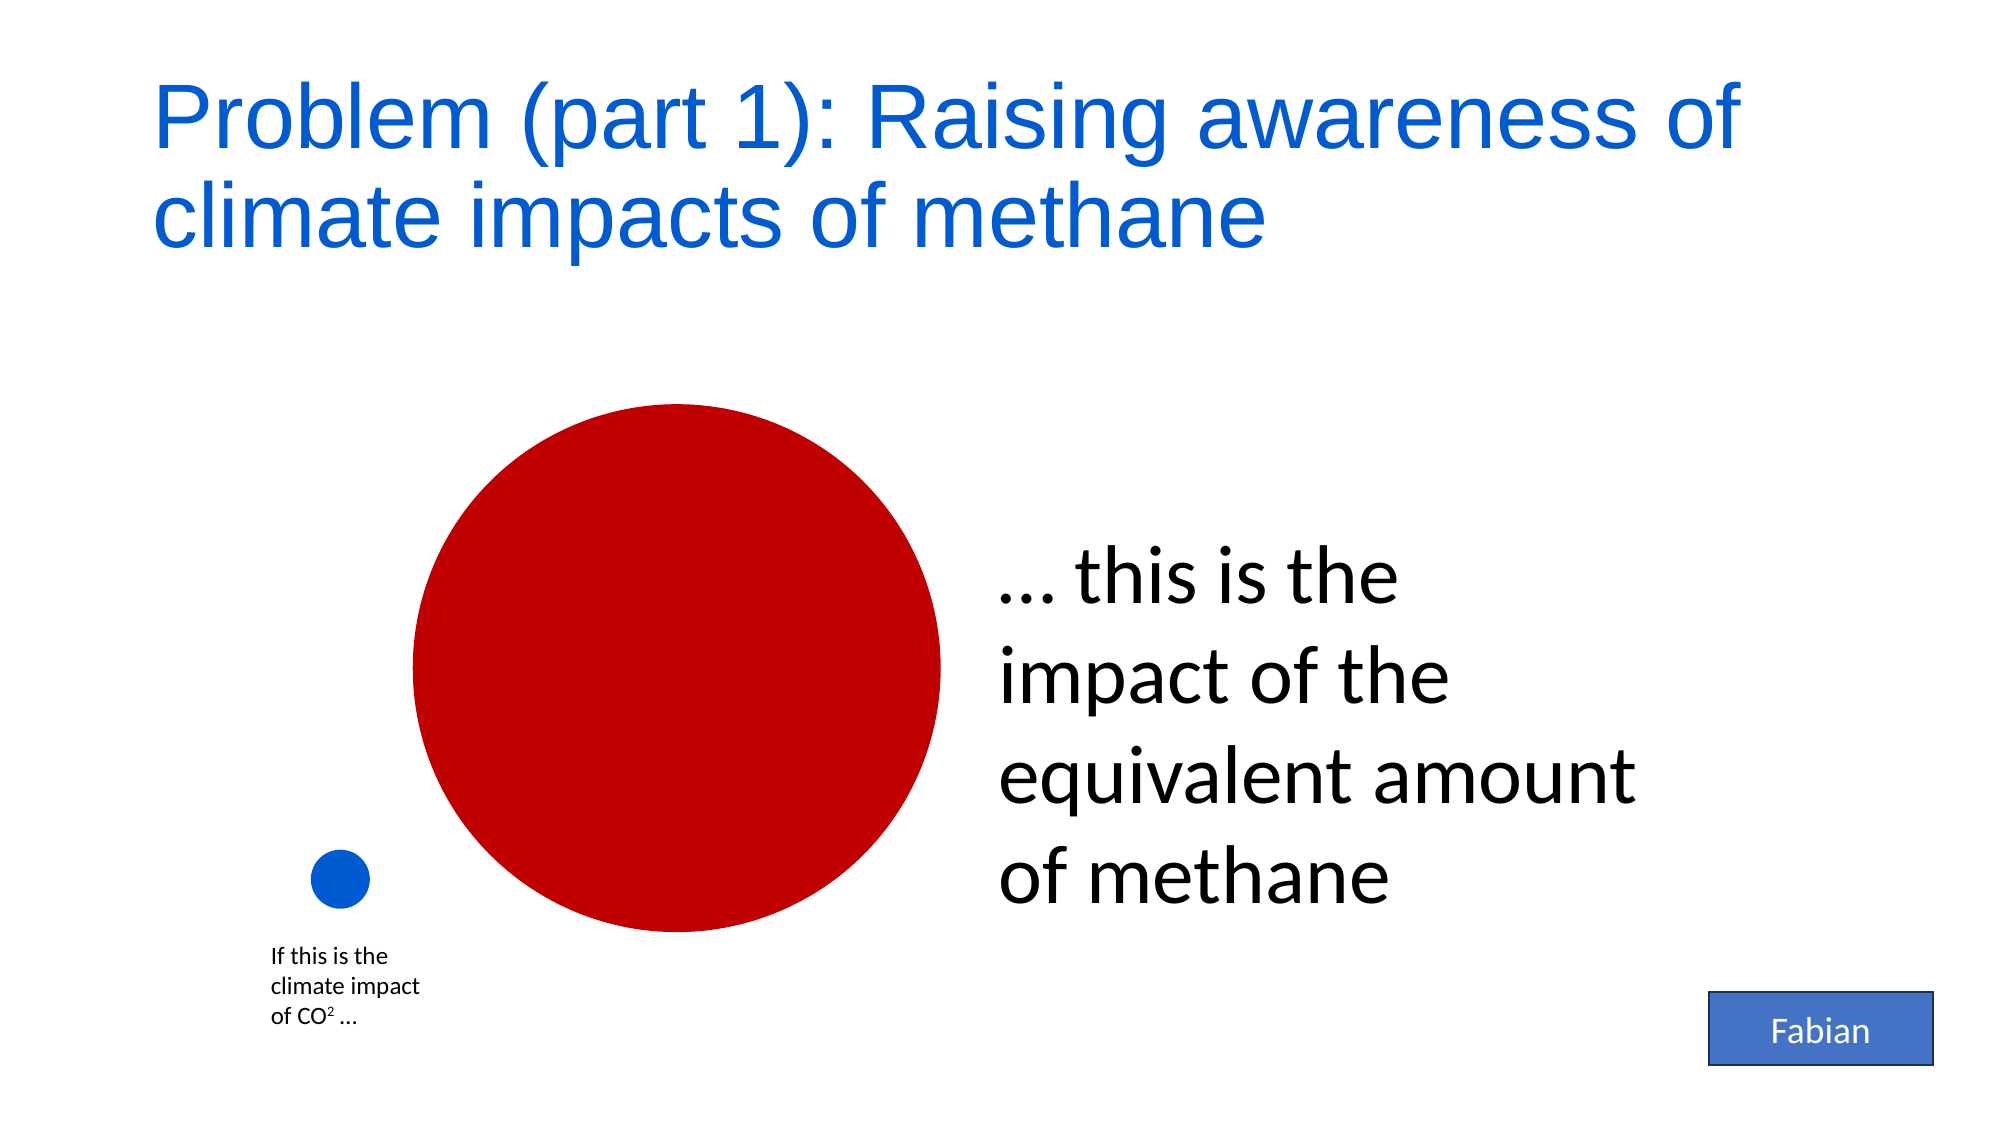

# Problem (part 1): Raising awareness of climate impacts of methane

… this is the impact of the equivalent amount of methane

If this is the climate impact of CO2 …
Fabian